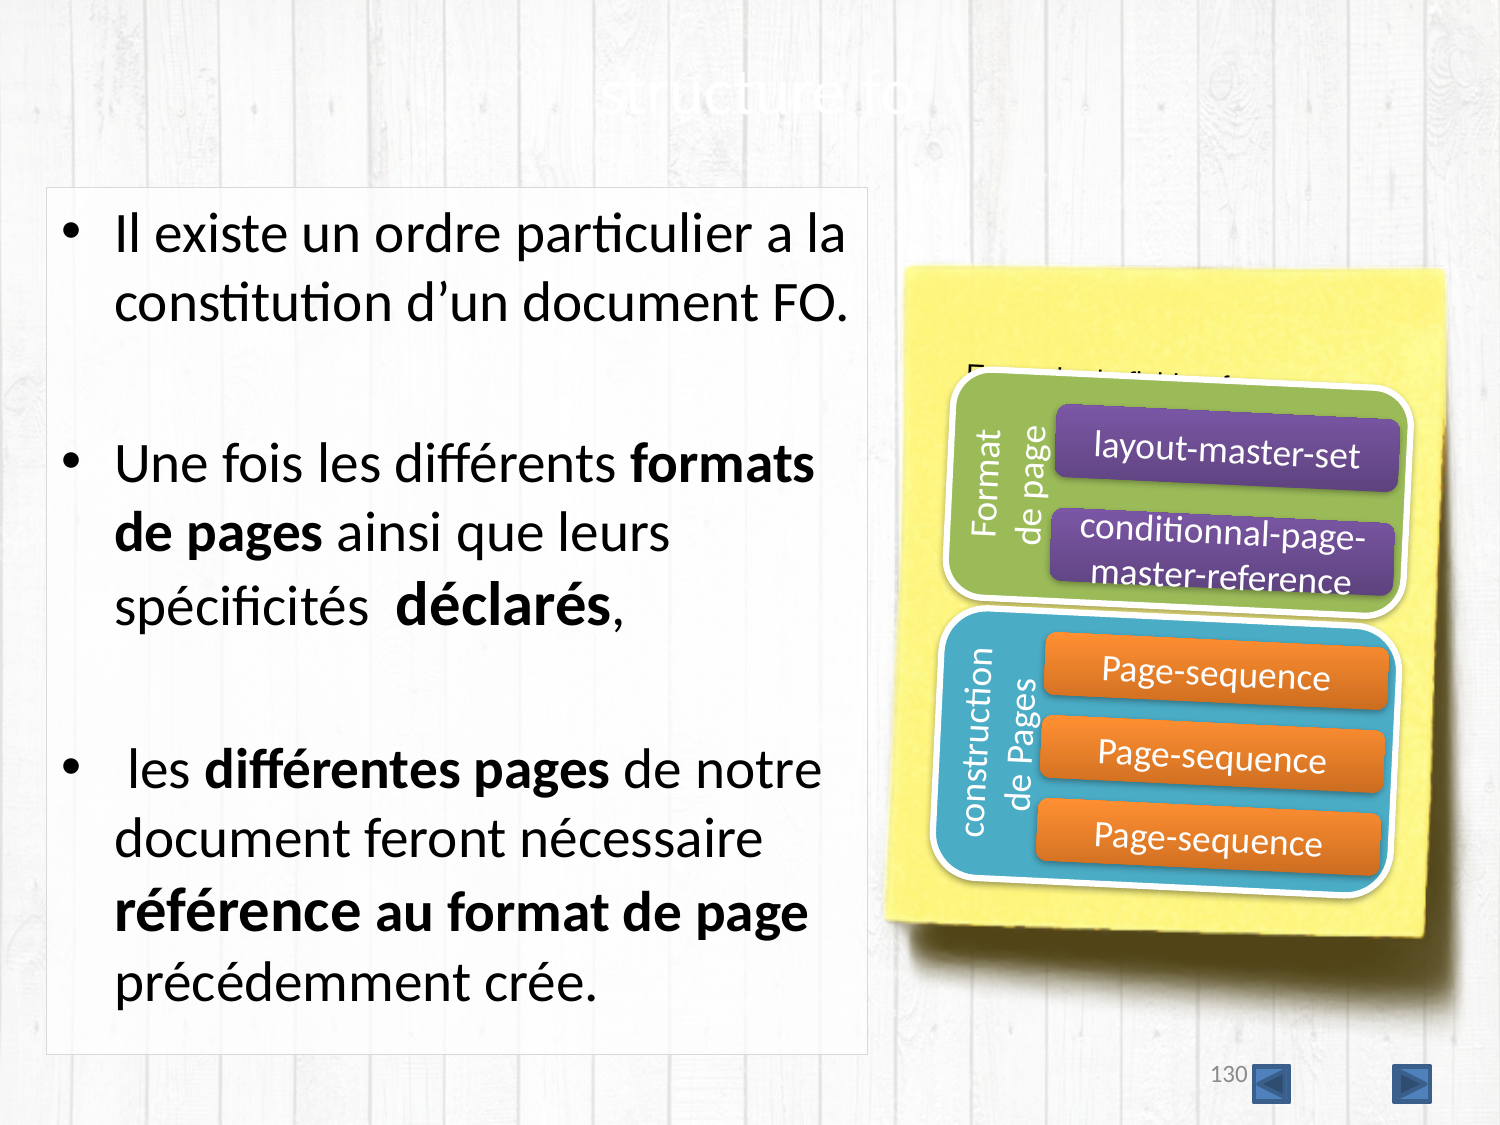

# structure fo
Il existe un ordre particulier a la constitution d’un document FO.

Une fois les différents formats de pages ainsi que leurs spécificités  déclarés,

 les différentes pages de notre document feront nécessaire référence au format de page précédemment crée.

     Exemple de fichier .fo
Format
de page
layout-master-set
conditionnal-page-master-reference
construction de Pages
Page-sequence
Page-sequence
Page-sequence
130